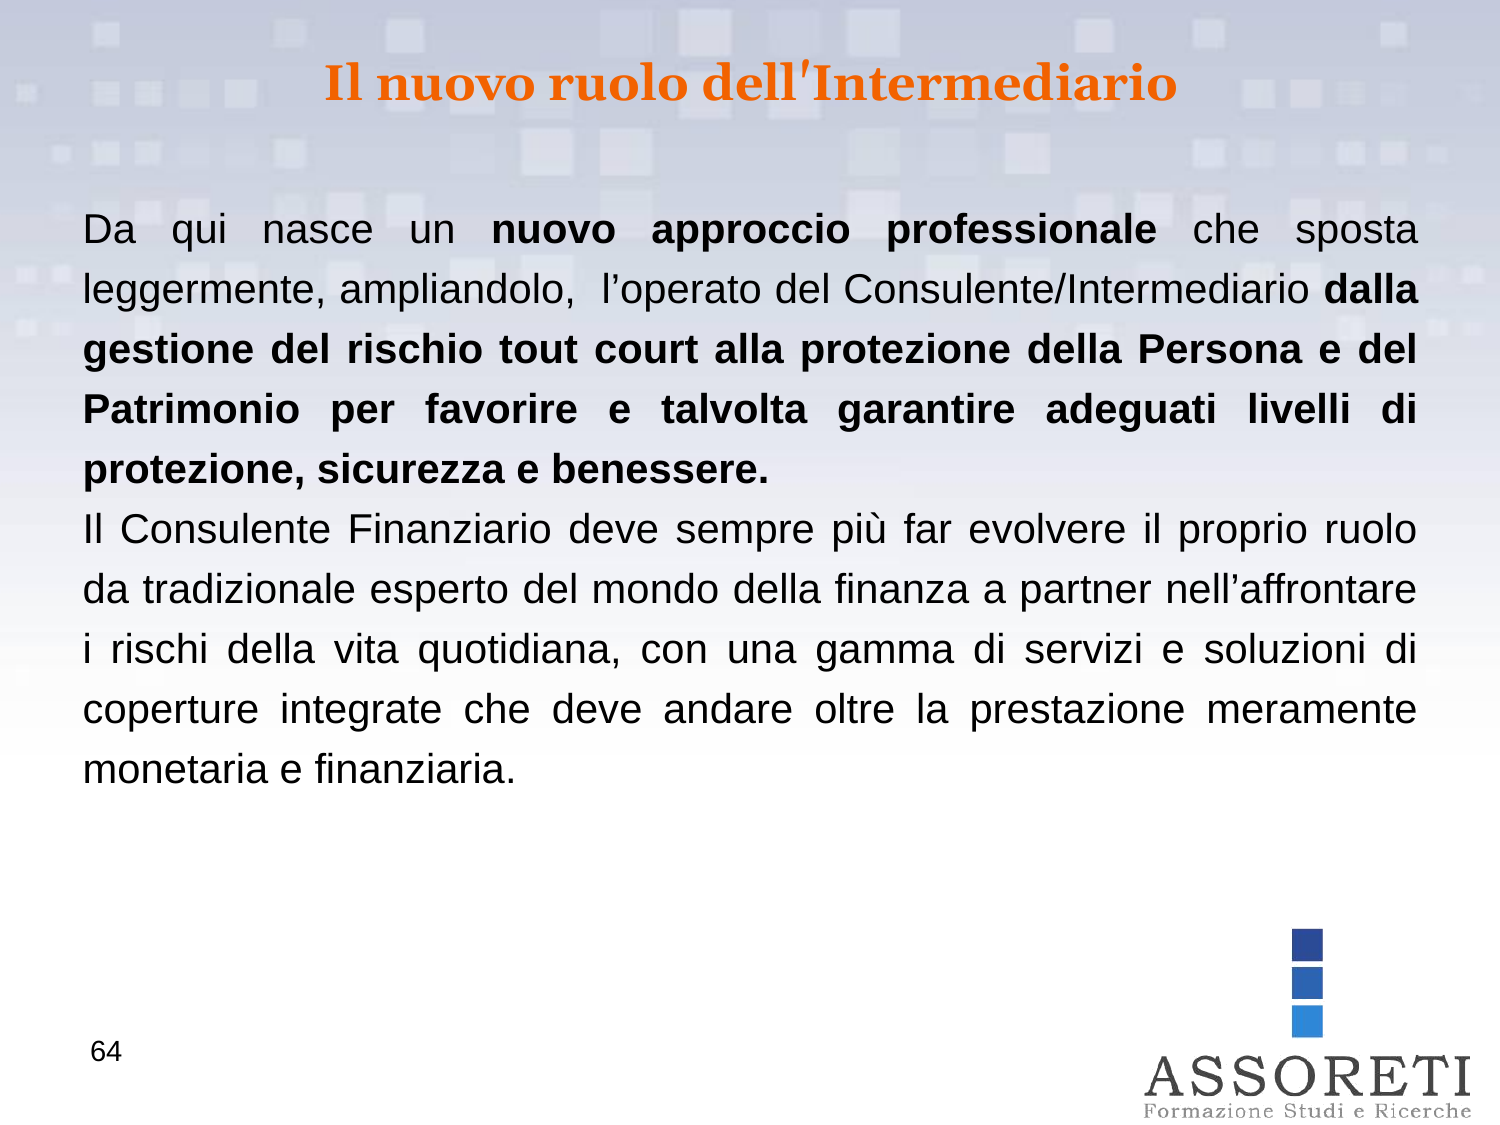

Il nuovo ruolo dell'Intermediario
Da qui nasce un nuovo approccio professionale che sposta leggermente, ampliandolo,  l’operato del Consulente/Intermediario dalla gestione del rischio tout court alla protezione della Persona e del Patrimonio per favorire e talvolta garantire adeguati livelli di protezione, sicurezza e benessere.
Il Consulente Finanziario deve sempre più far evolvere il proprio ruolo da tradizionale esperto del mondo della finanza a partner nell’affrontare i rischi della vita quotidiana, con una gamma di servizi e soluzioni di coperture integrate che deve andare oltre la prestazione meramente monetaria e finanziaria.
64